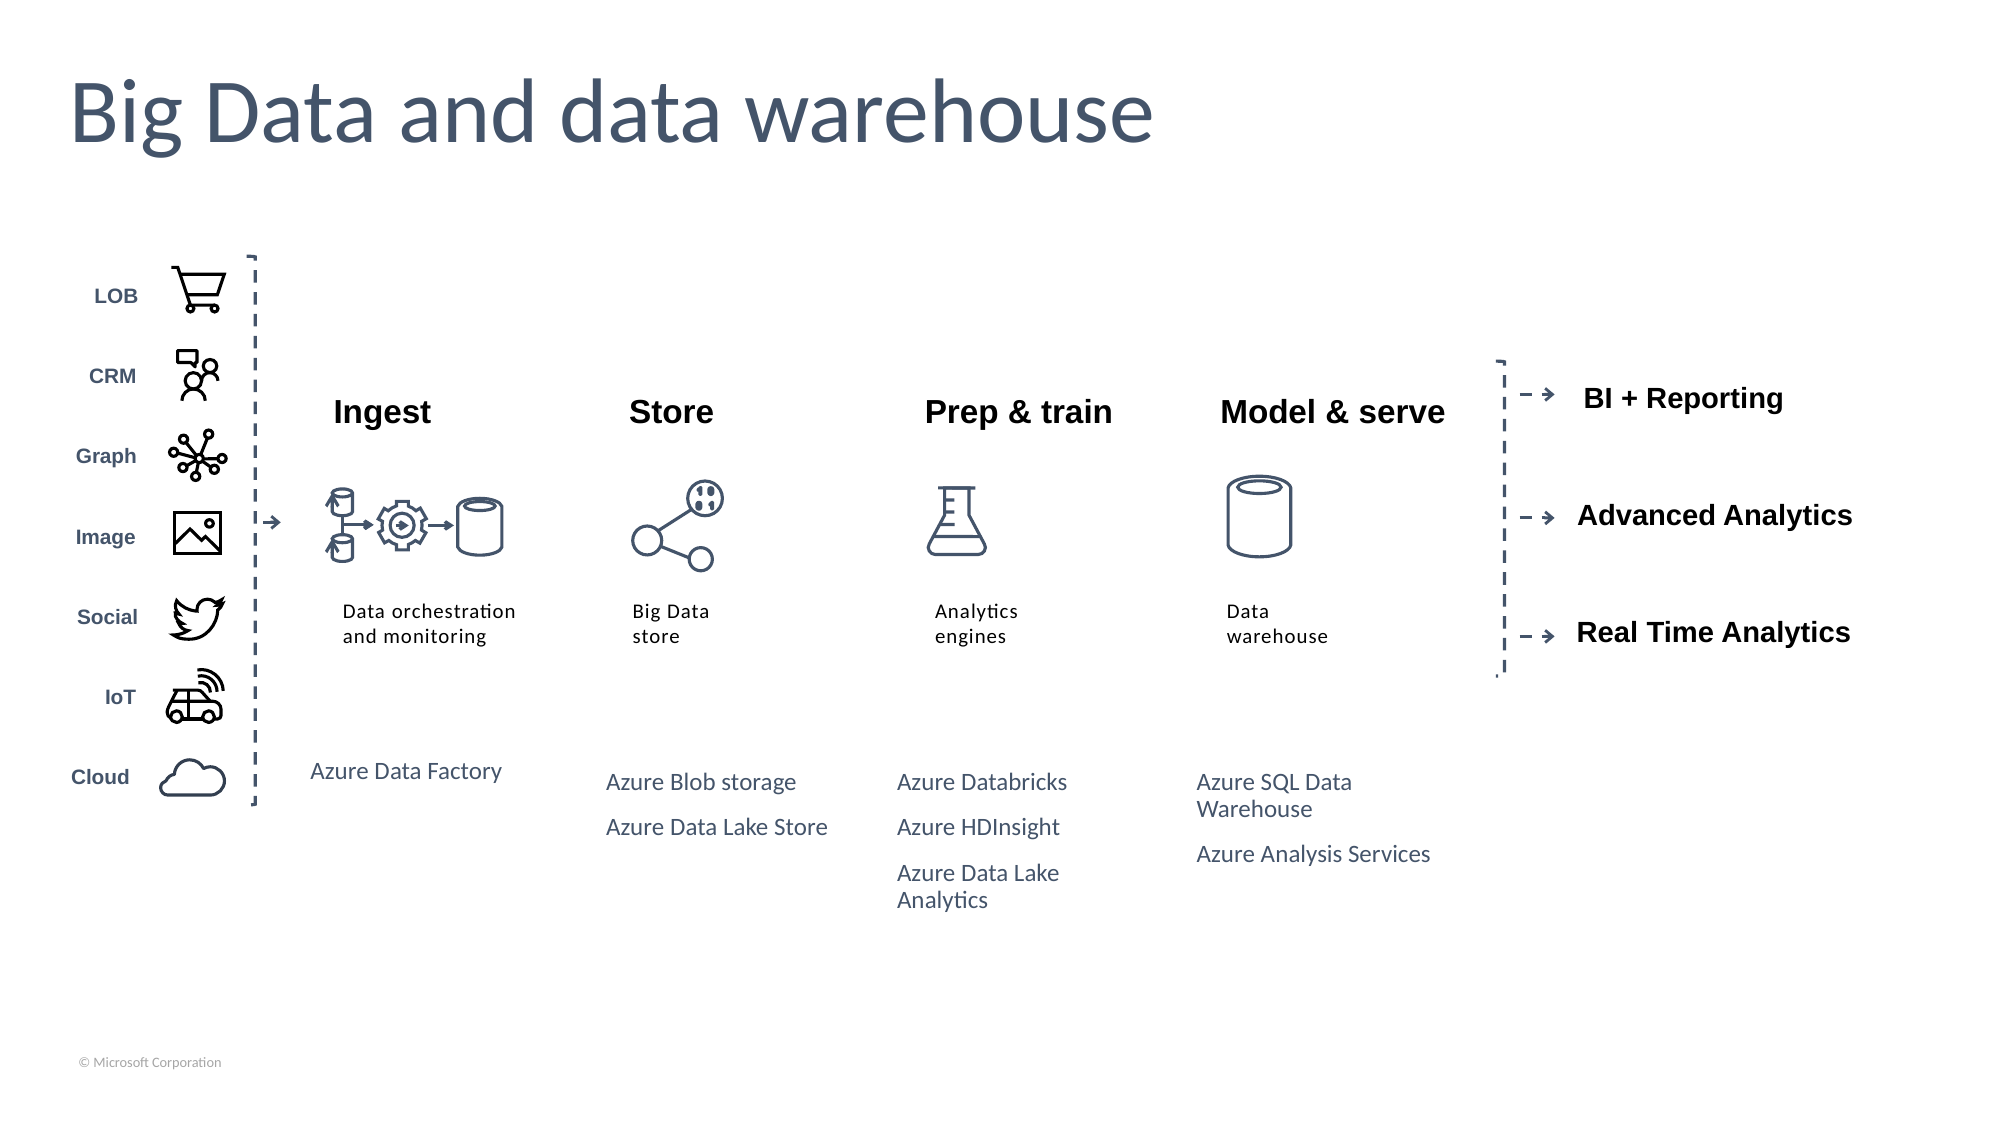

# Big Data and data warehouse

LOB

CRM

Ingest
Store
Prep & train
Model & serve
BI + Reporting

Graph

Advanced Analytics

Image
Data orchestration
and monitoring
Big Data
store
Analytics
engines
Data
warehouse
Social

Real Time Analytics

IoT
Cloud

Azure Data Factory
Azure Blob storage
Azure Data Lake Store

Azure Databricks
Azure HDInsight
Azure Data Lake Analytics
Azure SQL Data Warehouse
Azure Analysis Services